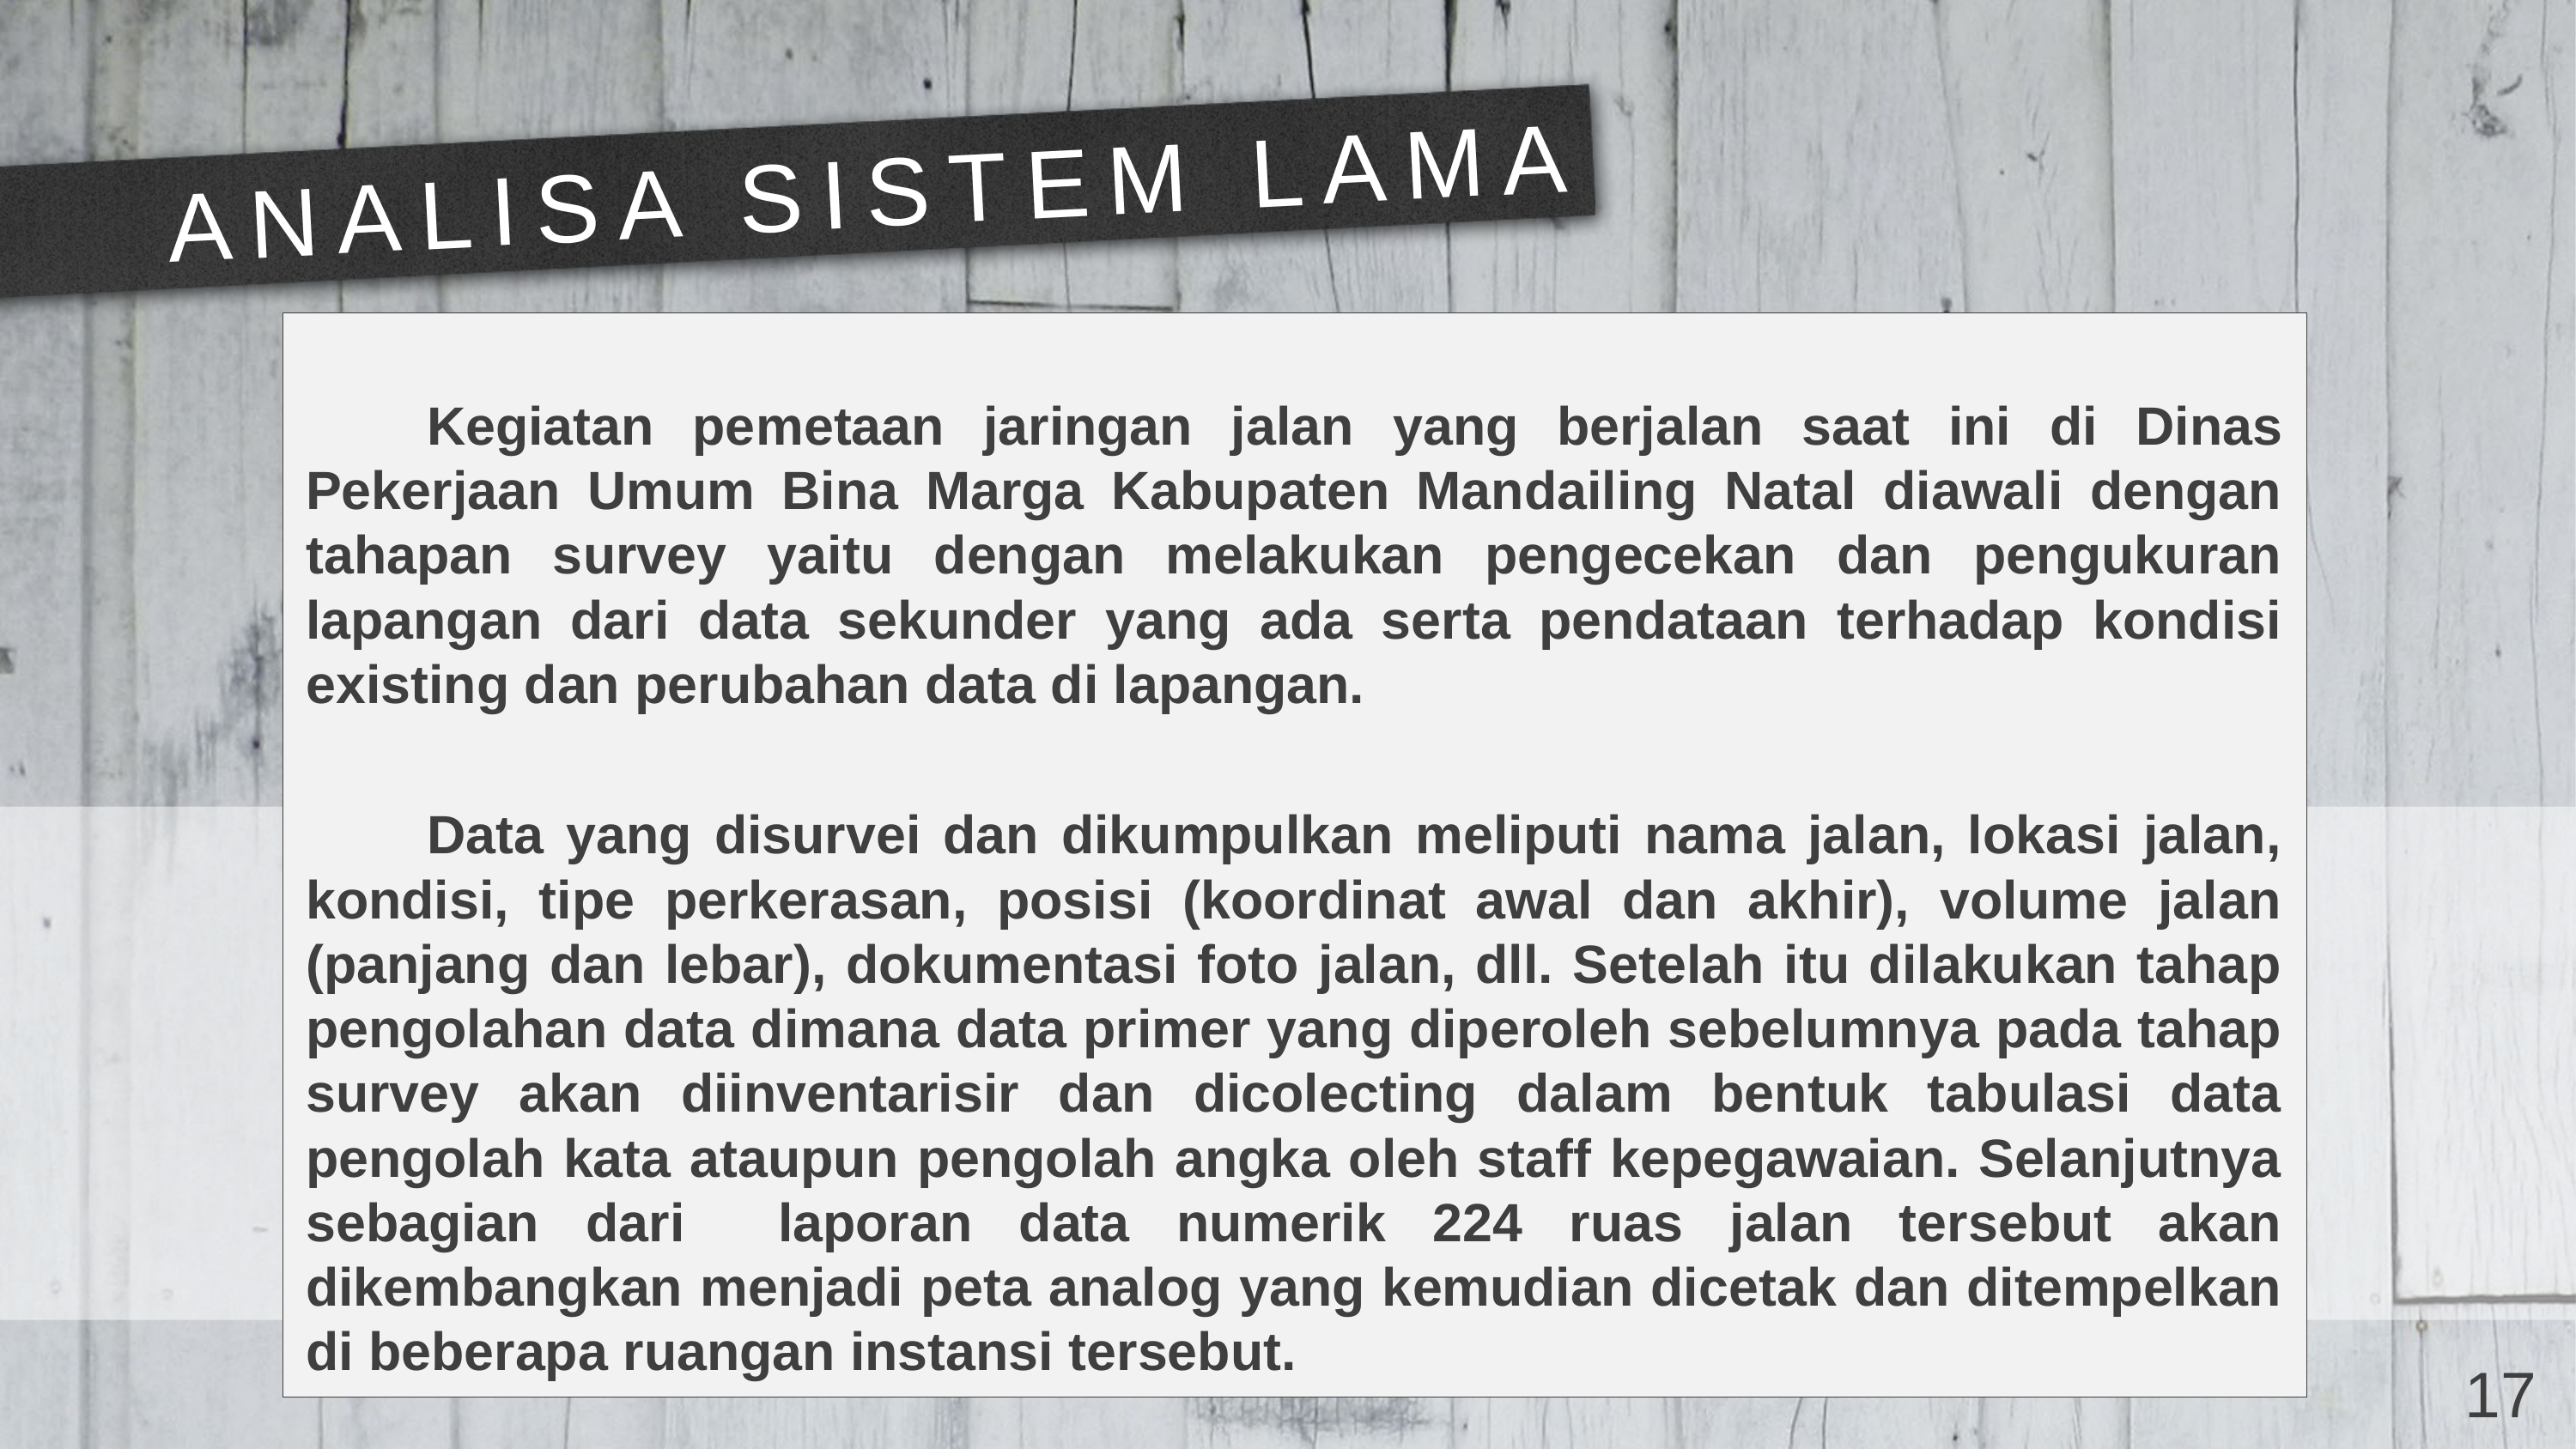

# ANALISA SISTEM LAMA

	Kegiatan pemetaan jaringan jalan yang berjalan saat ini di Dinas Pekerjaan Umum Bina Marga Kabupaten Mandailing Natal diawali dengan tahapan survey yaitu dengan melakukan pengecekan dan pengukuran lapangan dari data sekunder yang ada serta pendataan terhadap kondisi existing dan perubahan data di lapangan.

	Data yang disurvei dan dikumpulkan meliputi nama jalan, lokasi jalan, kondisi, tipe perkerasan, posisi (koordinat awal dan akhir), volume jalan (panjang dan lebar), dokumentasi foto jalan, dll. Setelah itu dilakukan tahap pengolahan data dimana data primer yang diperoleh sebelumnya pada tahap survey akan diinventarisir dan dicolecting dalam bentuk tabulasi data pengolah kata ataupun pengolah angka oleh staff kepegawaian. Selanjutnya sebagian dari  laporan data numerik 224 ruas jalan tersebut akan dikembangkan menjadi peta analog yang kemudian dicetak dan ditempelkan di beberapa ruangan instansi tersebut.

17